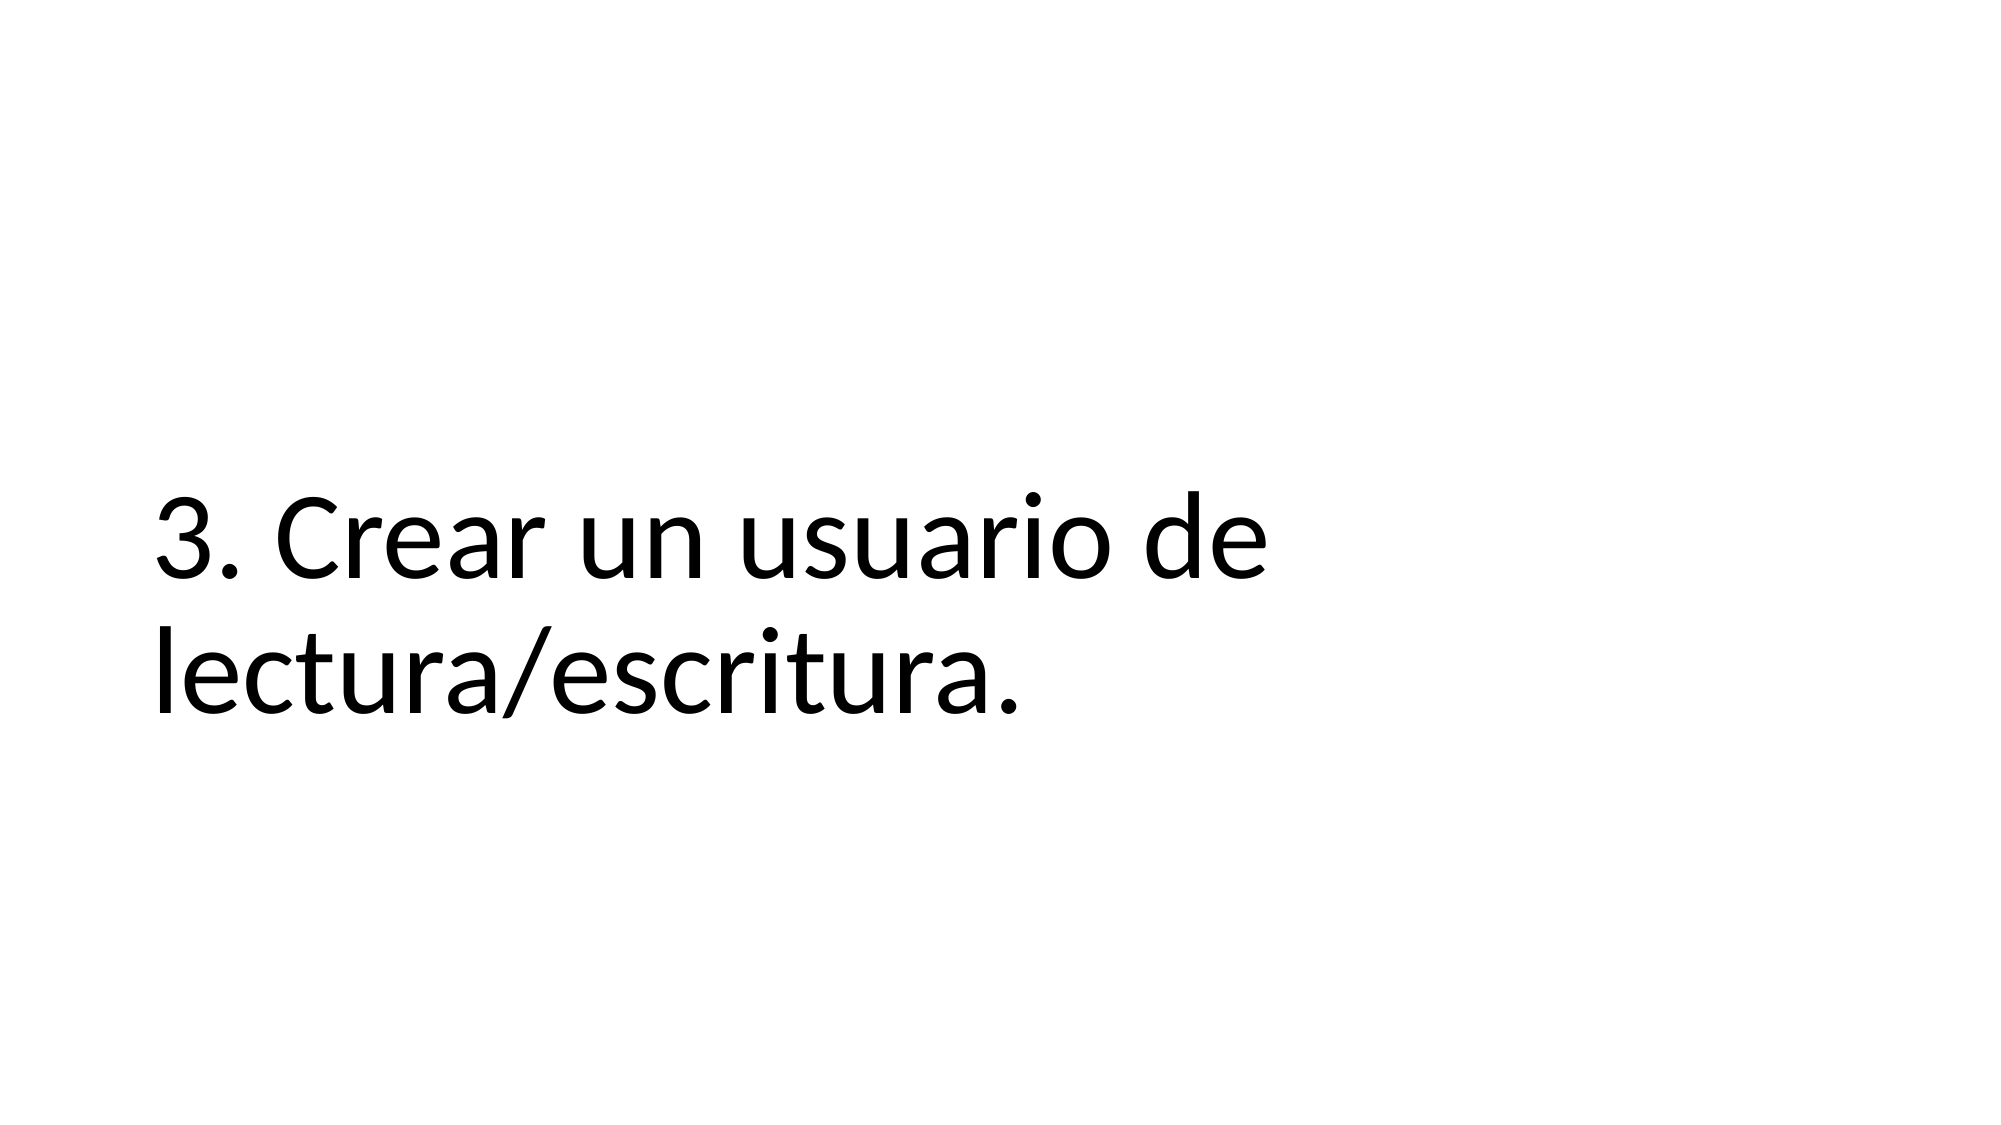

# 3. Crear un usuario de lectura/escritura.